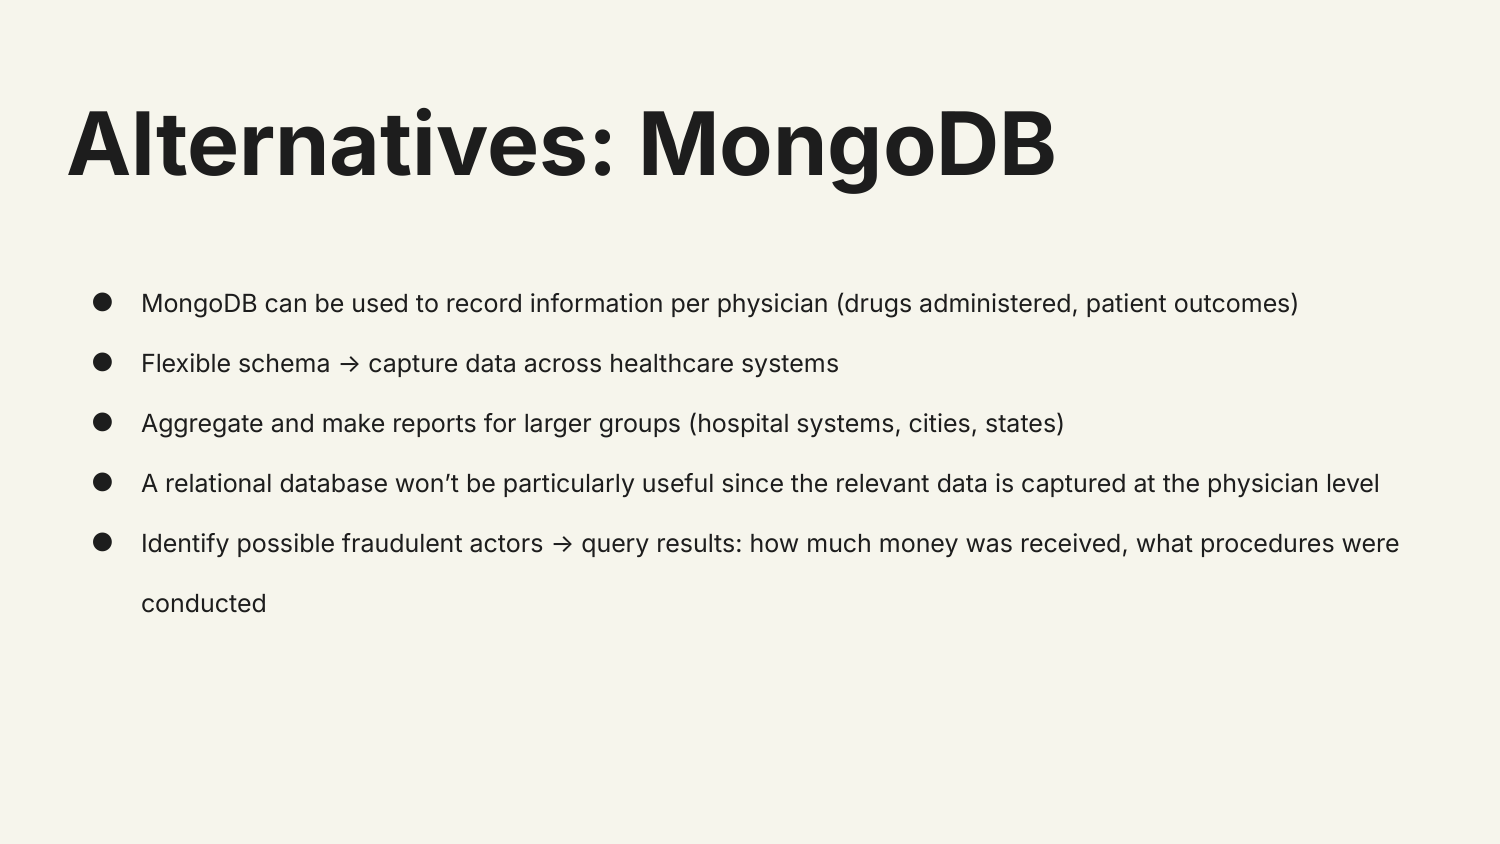

# Alternatives: MongoDB
MongoDB can be used to record information per physician (drugs administered, patient outcomes)
Flexible schema → capture data across healthcare systems
Aggregate and make reports for larger groups (hospital systems, cities, states)
A relational database won’t be particularly useful since the relevant data is captured at the physician level
Identify possible fraudulent actors → query results: how much money was received, what procedures were conducted